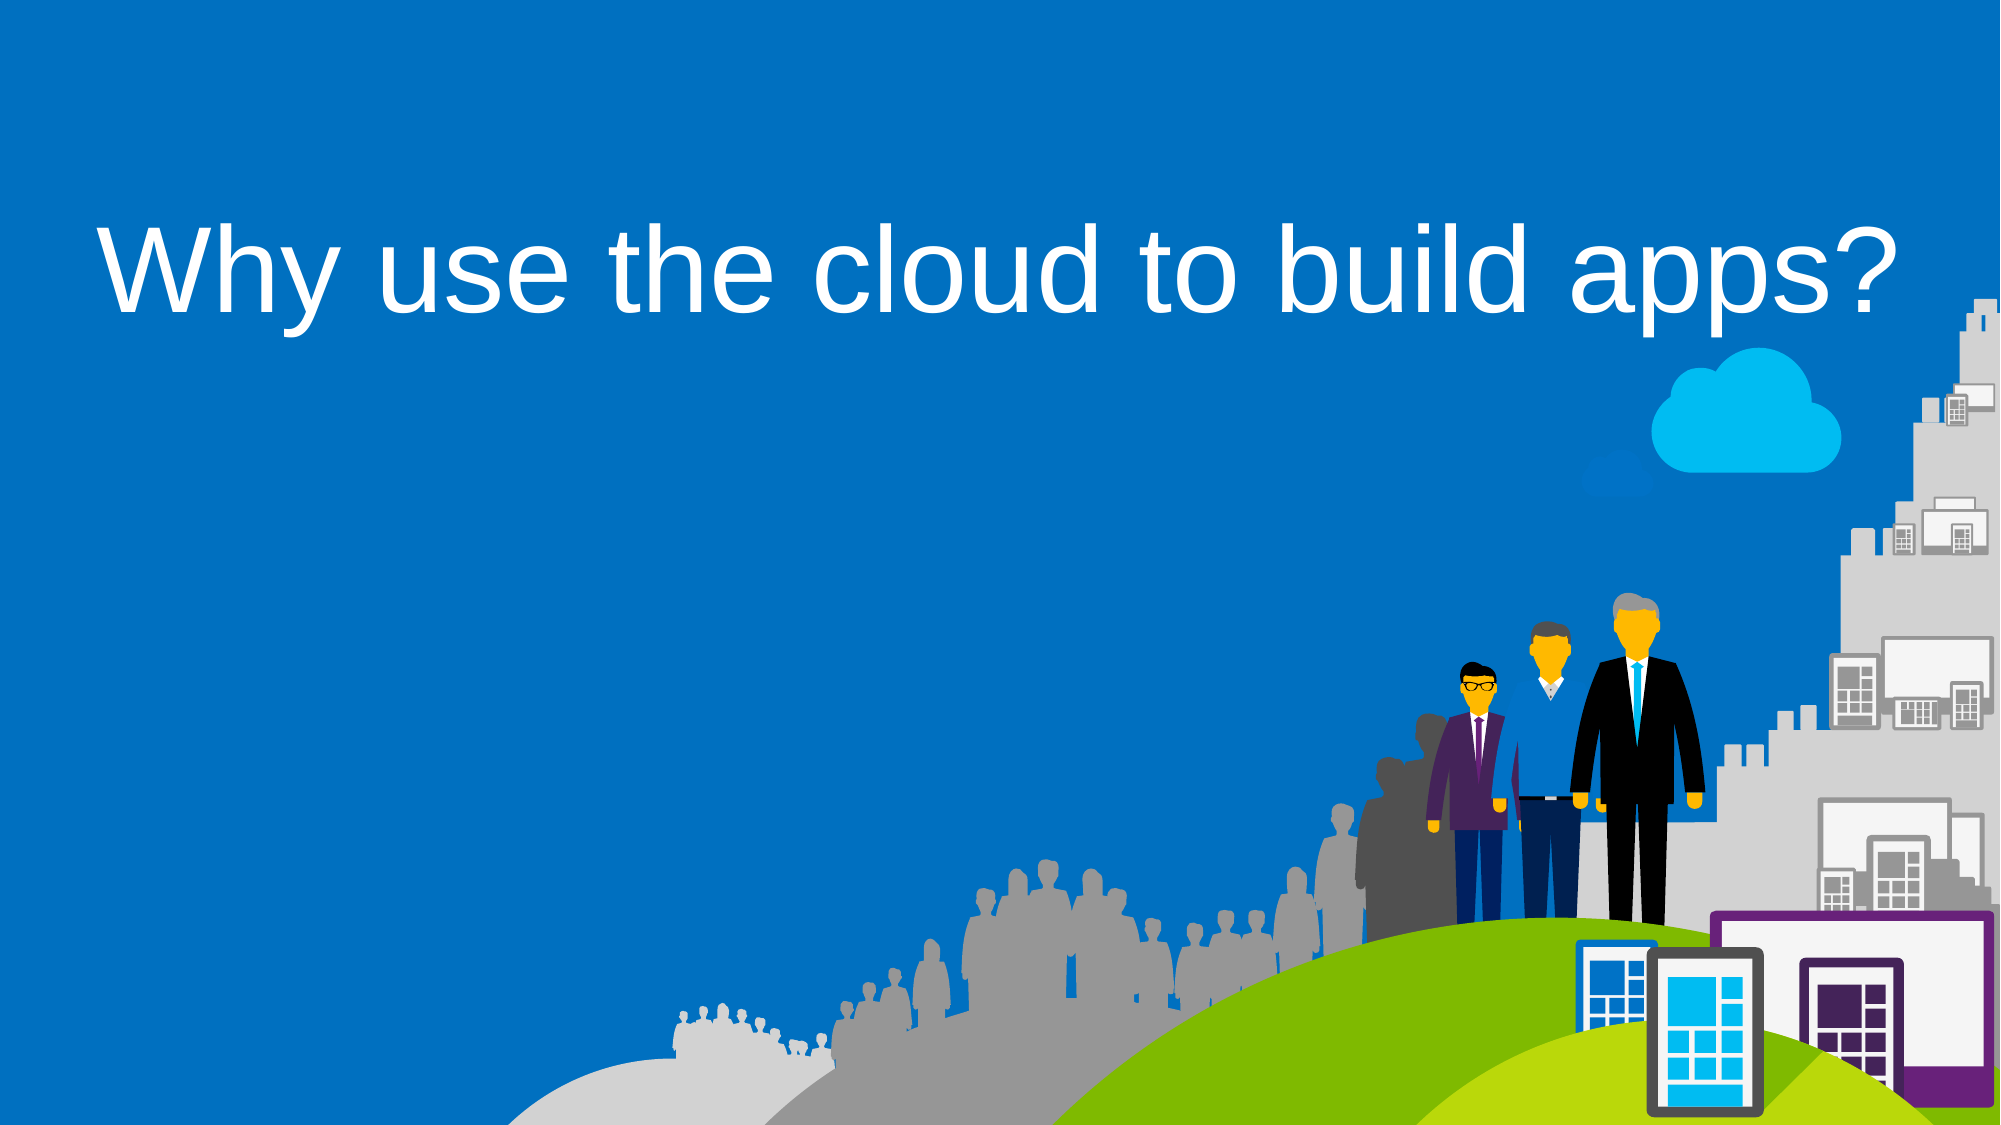

Why use the cloud to build apps?